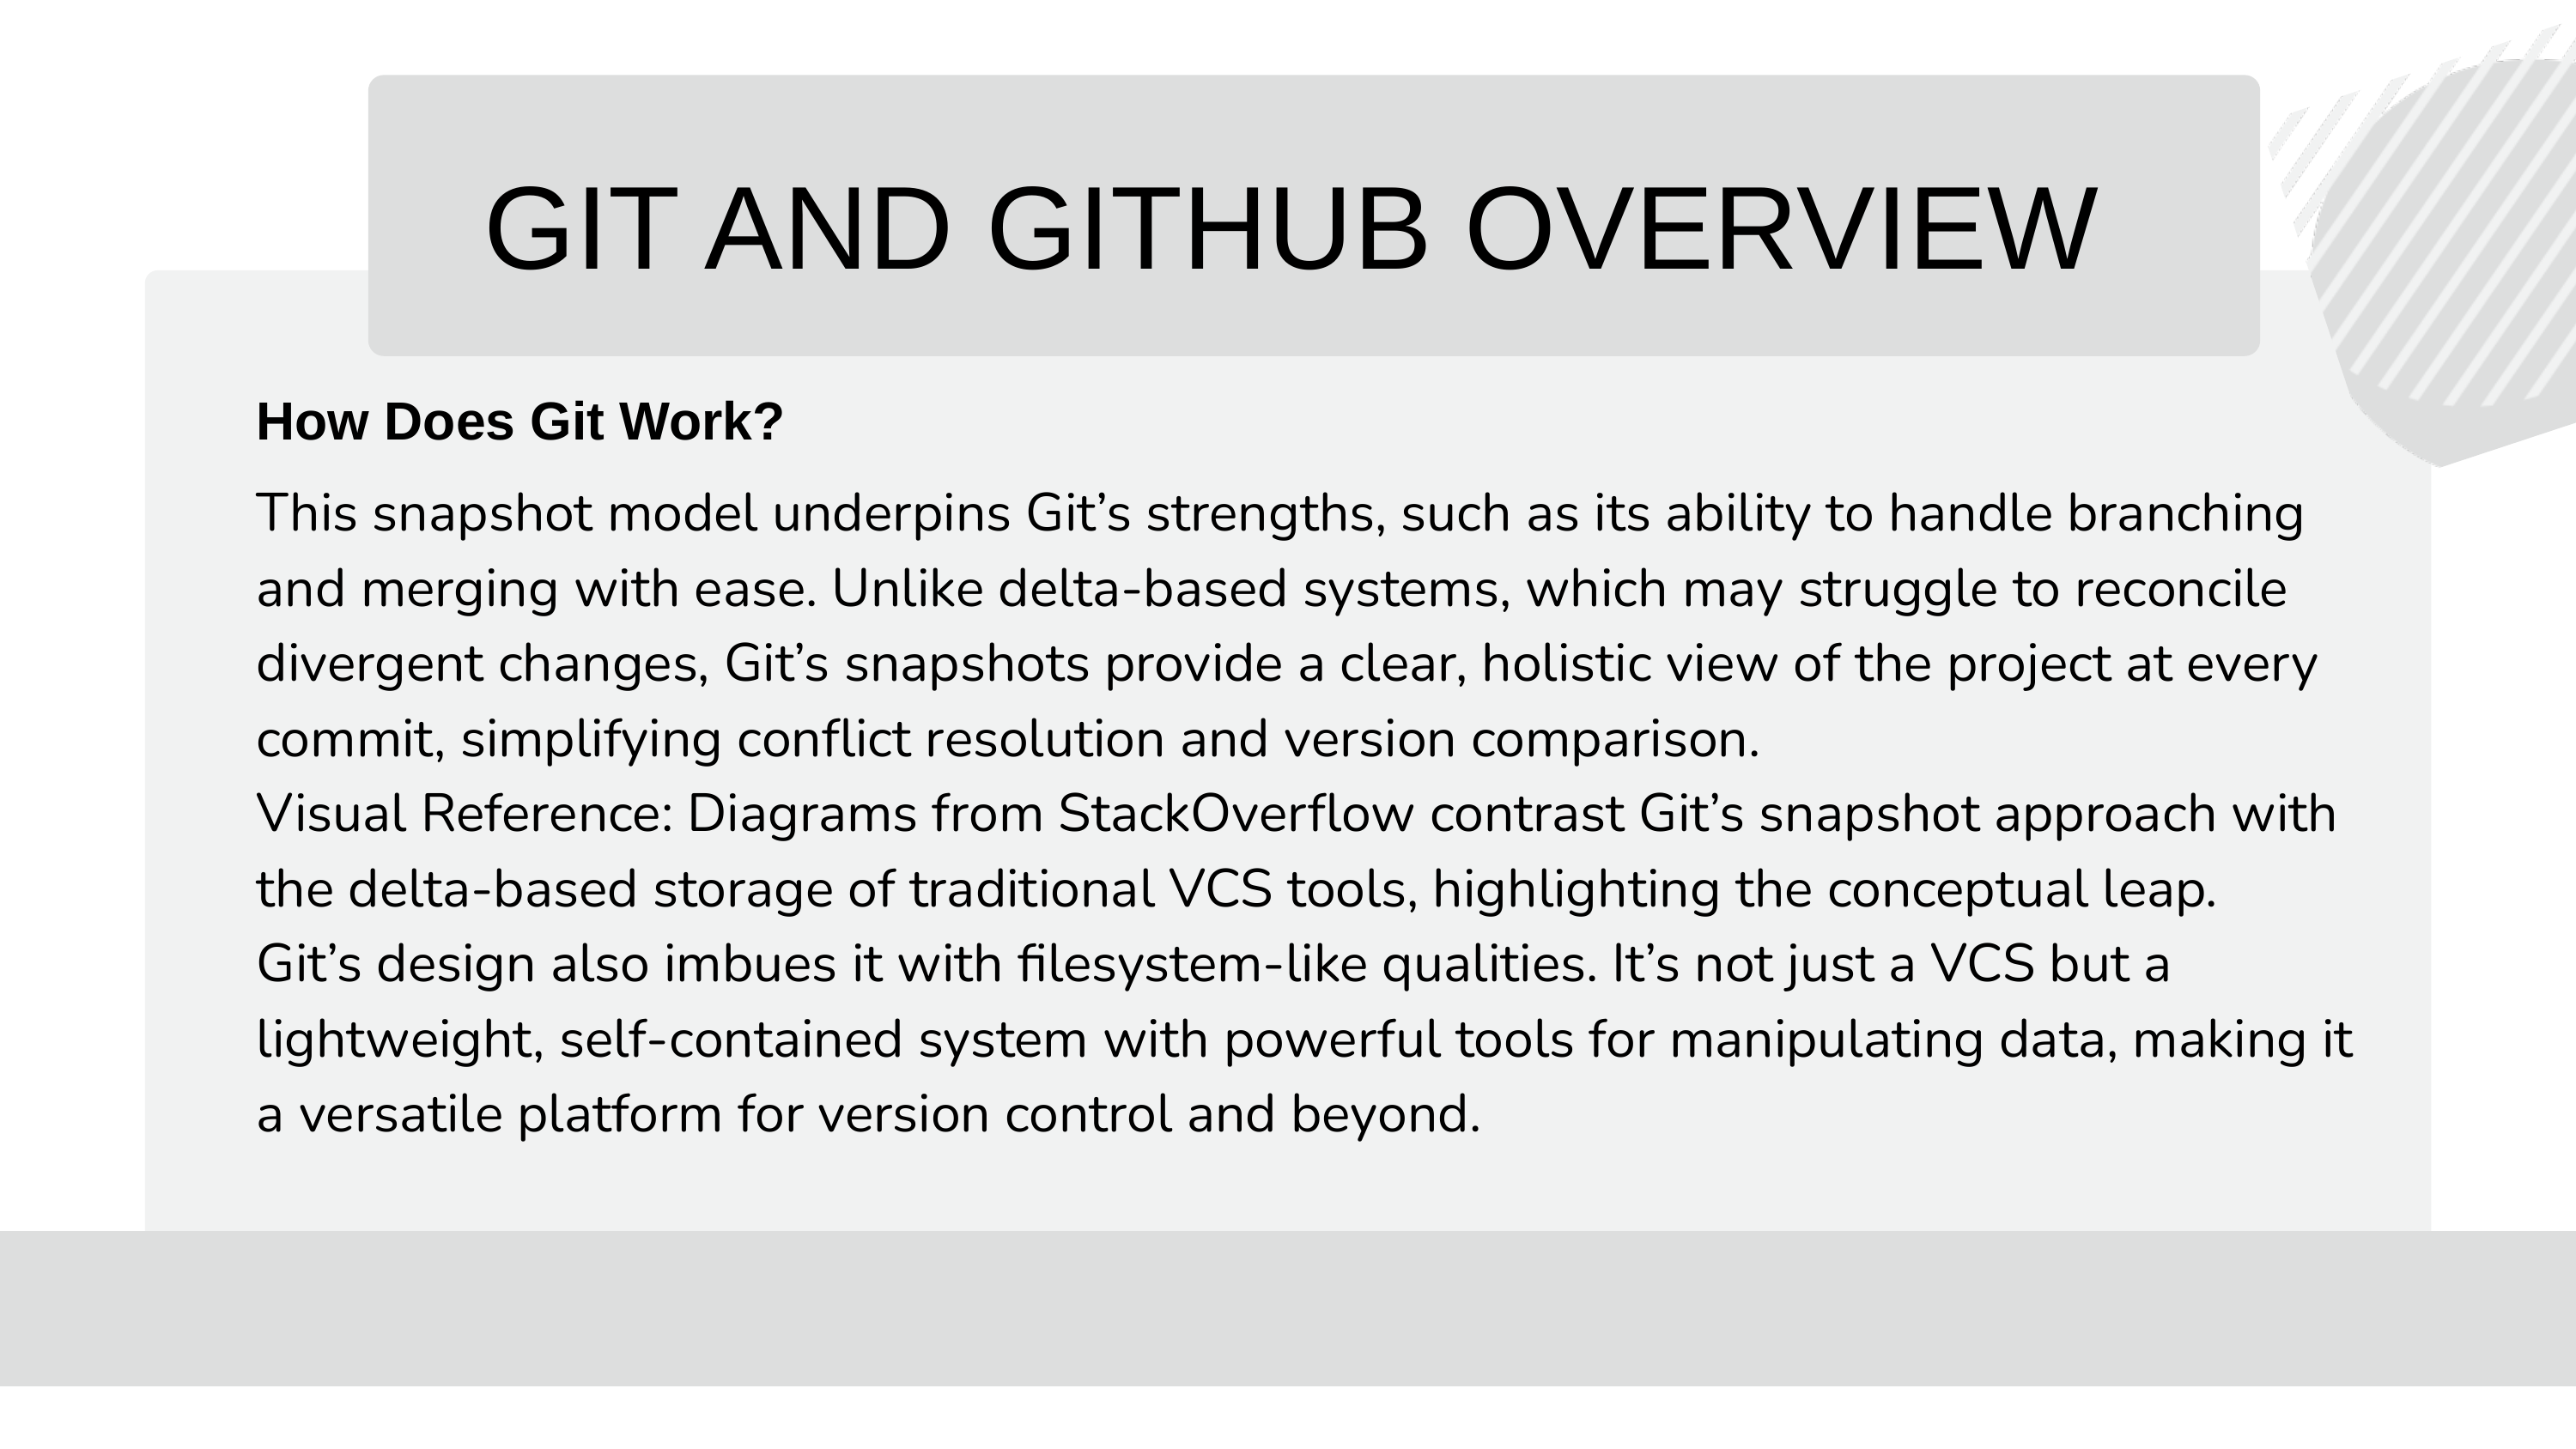

GIT AND GITHUB OVERVIEW

How Does Git Work?
This snapshot model underpins Git’s strengths, such as its ability to handle branching and merging with ease. Unlike delta-based systems, which may struggle to reconcile divergent changes, Git’s snapshots provide a clear, holistic view of the project at every commit, simplifying conflict resolution and version comparison.
Visual Reference: Diagrams from StackOverflow contrast Git’s snapshot approach with the delta-based storage of traditional VCS tools, highlighting the conceptual leap.
Git’s design also imbues it with filesystem-like qualities. It’s not just a VCS but a lightweight, self-contained system with powerful tools for manipulating data, making it a versatile platform for version control and beyond.